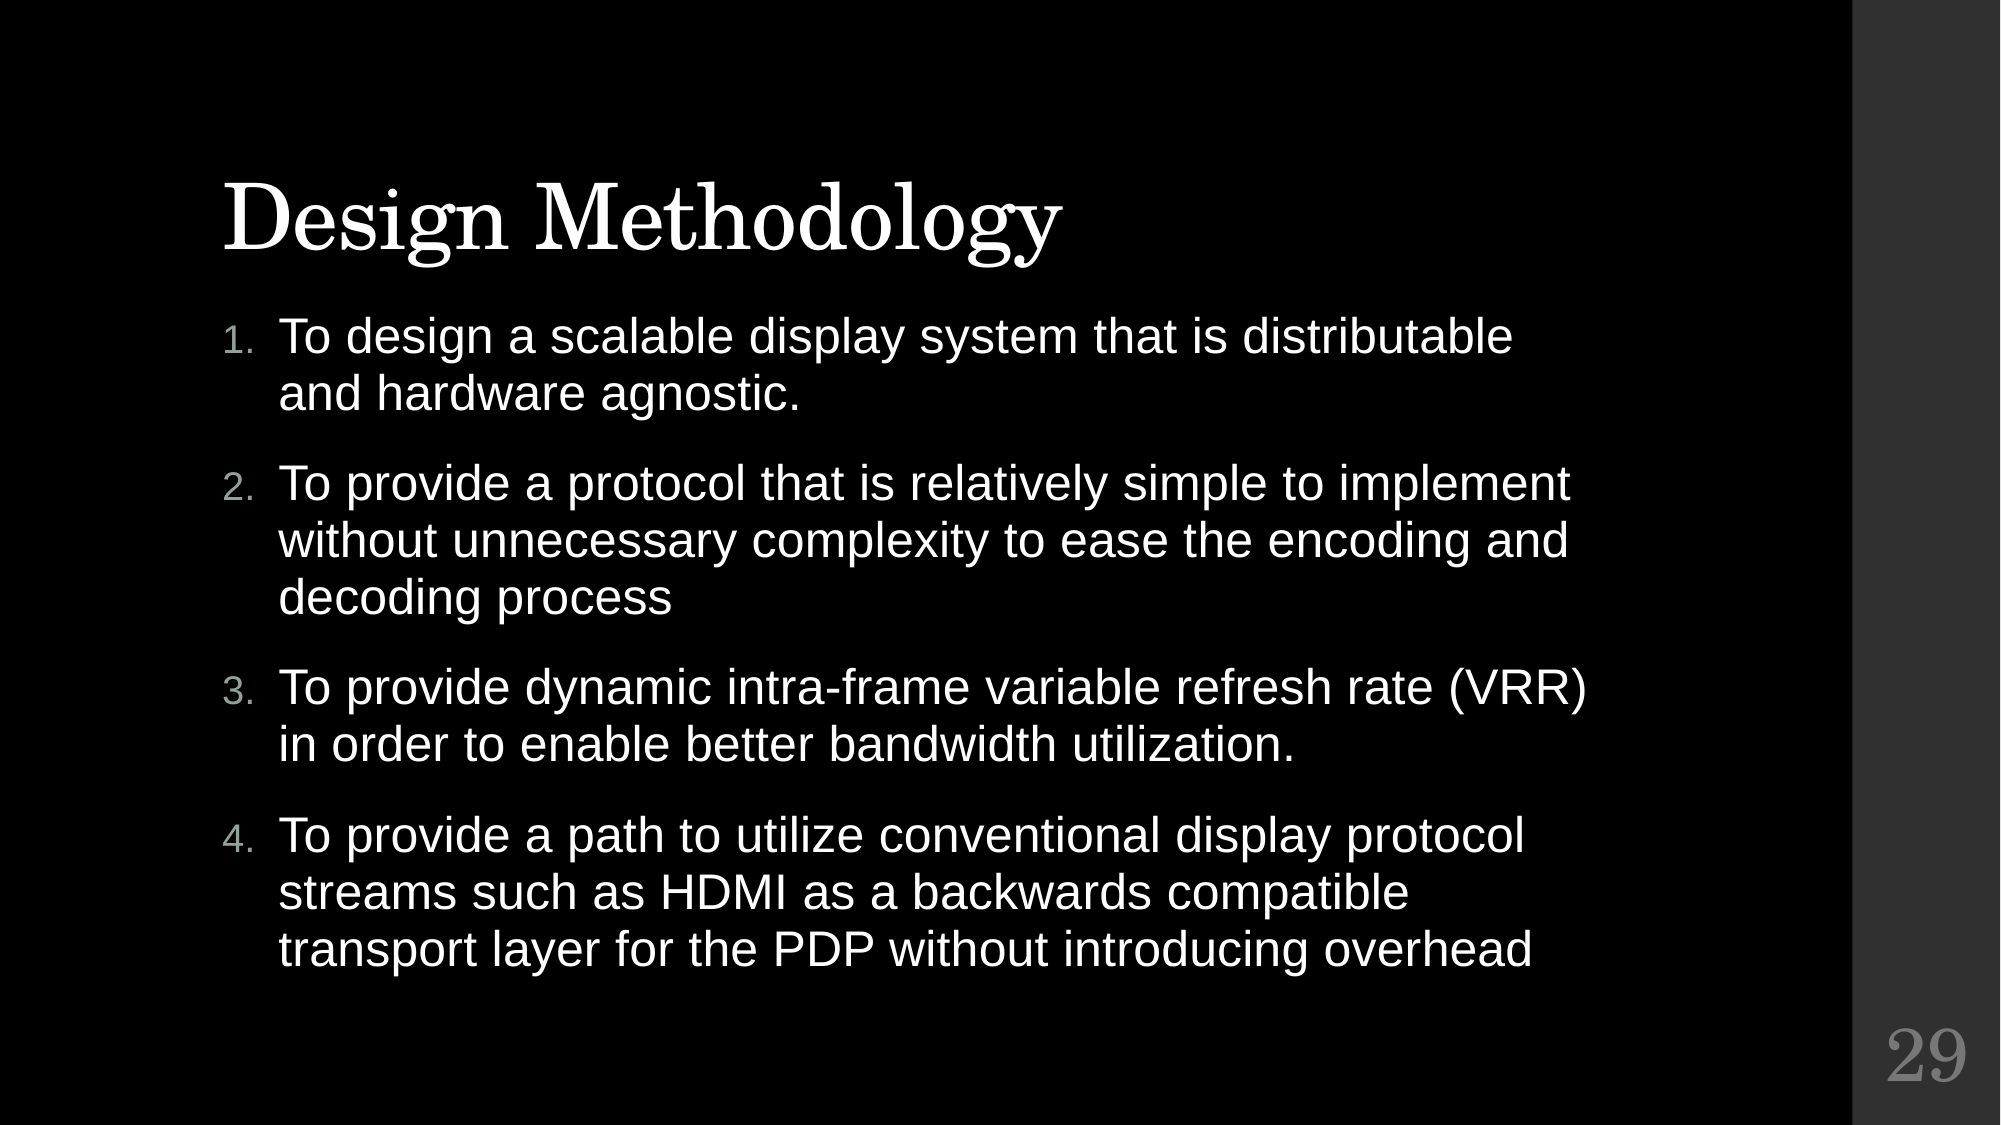

# Design Methodology
To design a scalable display system that is distributable and hardware agnostic.
To provide a protocol that is relatively simple to implement without unnecessary complexity to ease the encoding and decoding process
To provide dynamic intra-frame variable refresh rate (VRR) in order to enable better bandwidth utilization.
To provide a path to utilize conventional display protocol streams such as HDMI as a backwards compatible transport layer for the PDP without introducing overhead
29